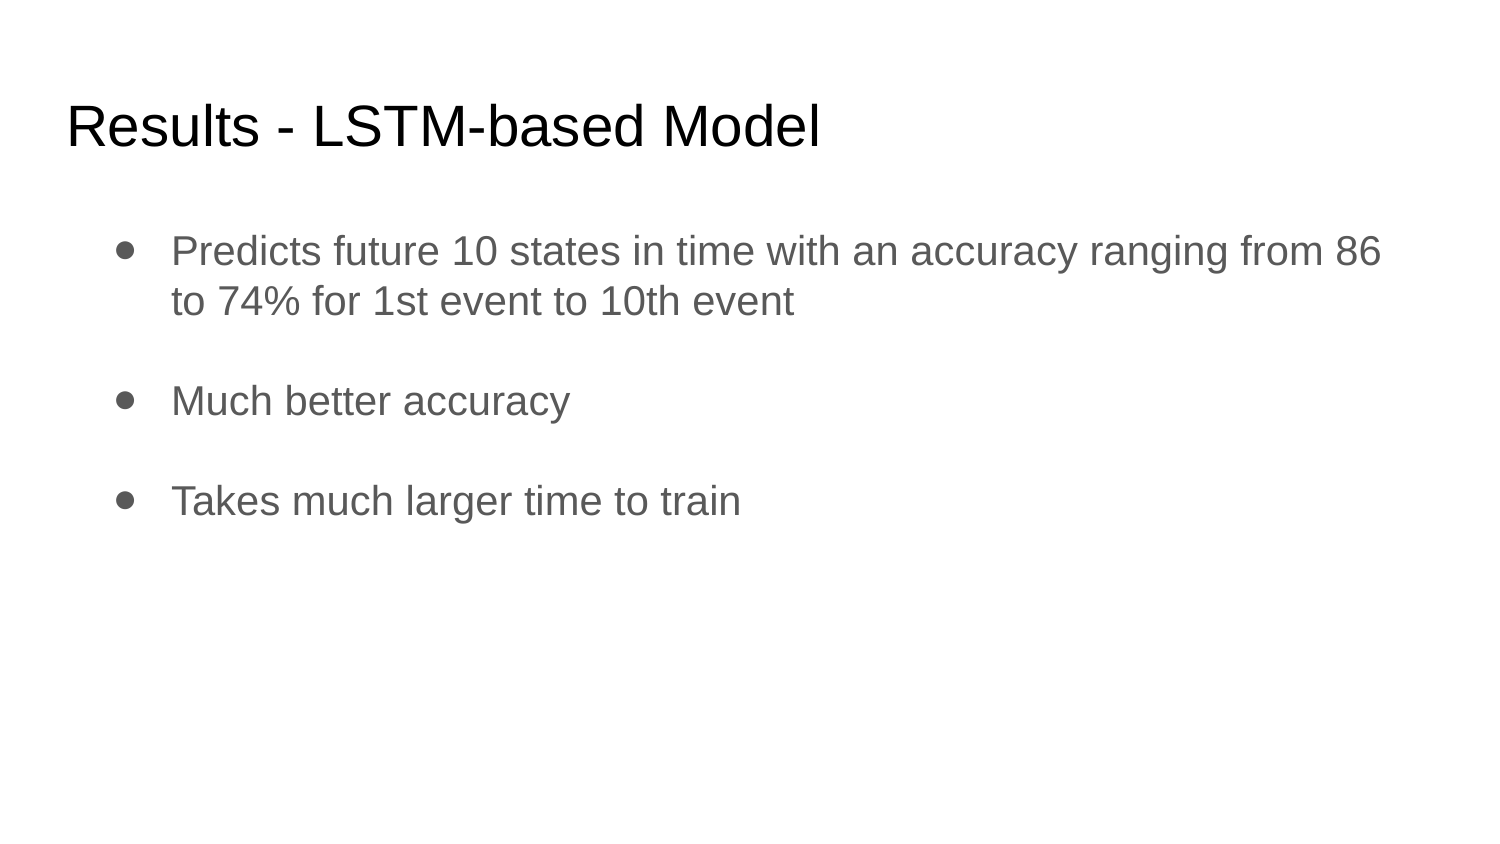

# Results - LSTM-based Model
Predicts future 10 states in time with an accuracy ranging from 86 to 74% for 1st event to 10th event

Much better accuracy

Takes much larger time to train